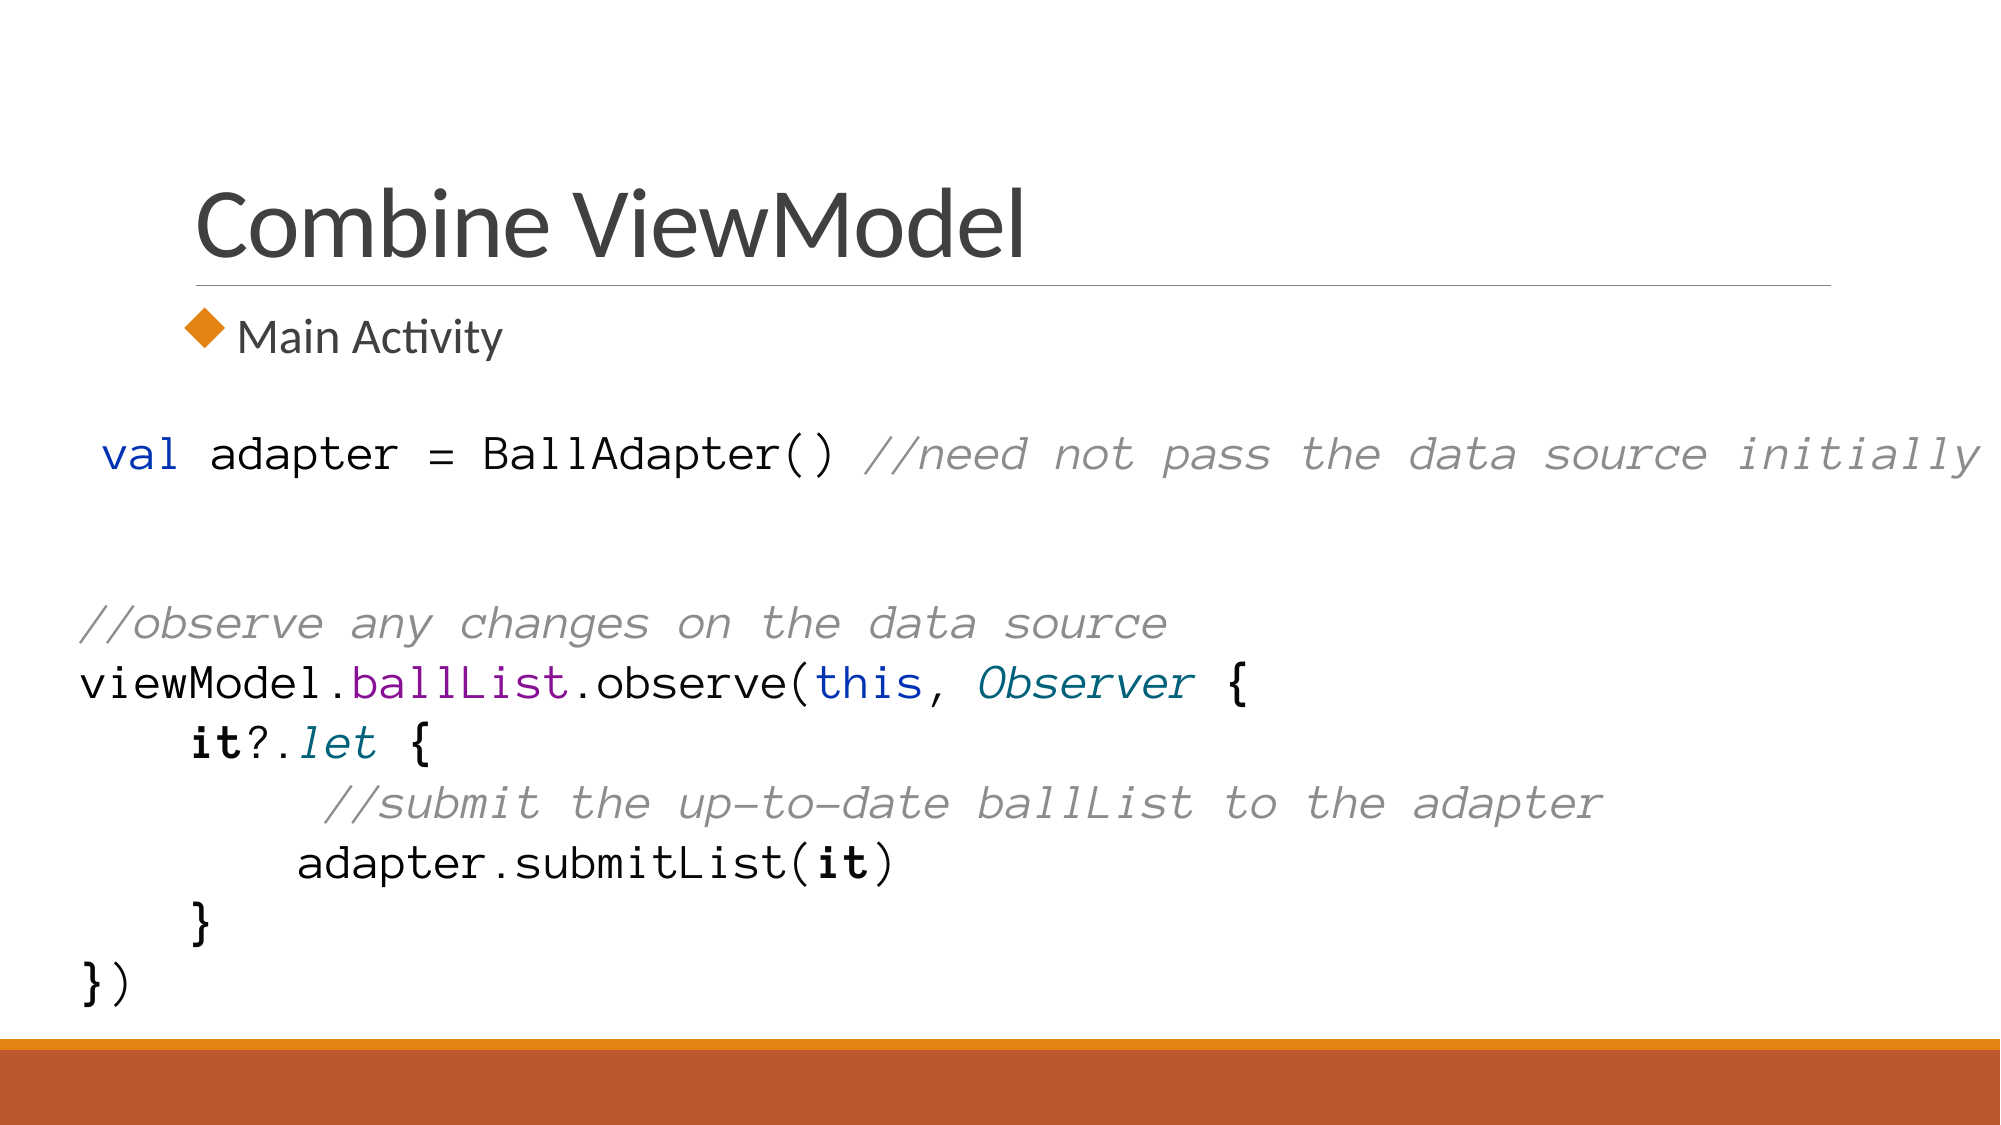

# Combine ViewModel
Main Activity
val adapter = BallAdapter() //need not pass the data source initially
//observe any changes on the data source
viewModel.ballList.observe(this, Observer {
    it?.let {
         //submit the up-to-date ballList to the adapter
        adapter.submitList(it)
    }
})